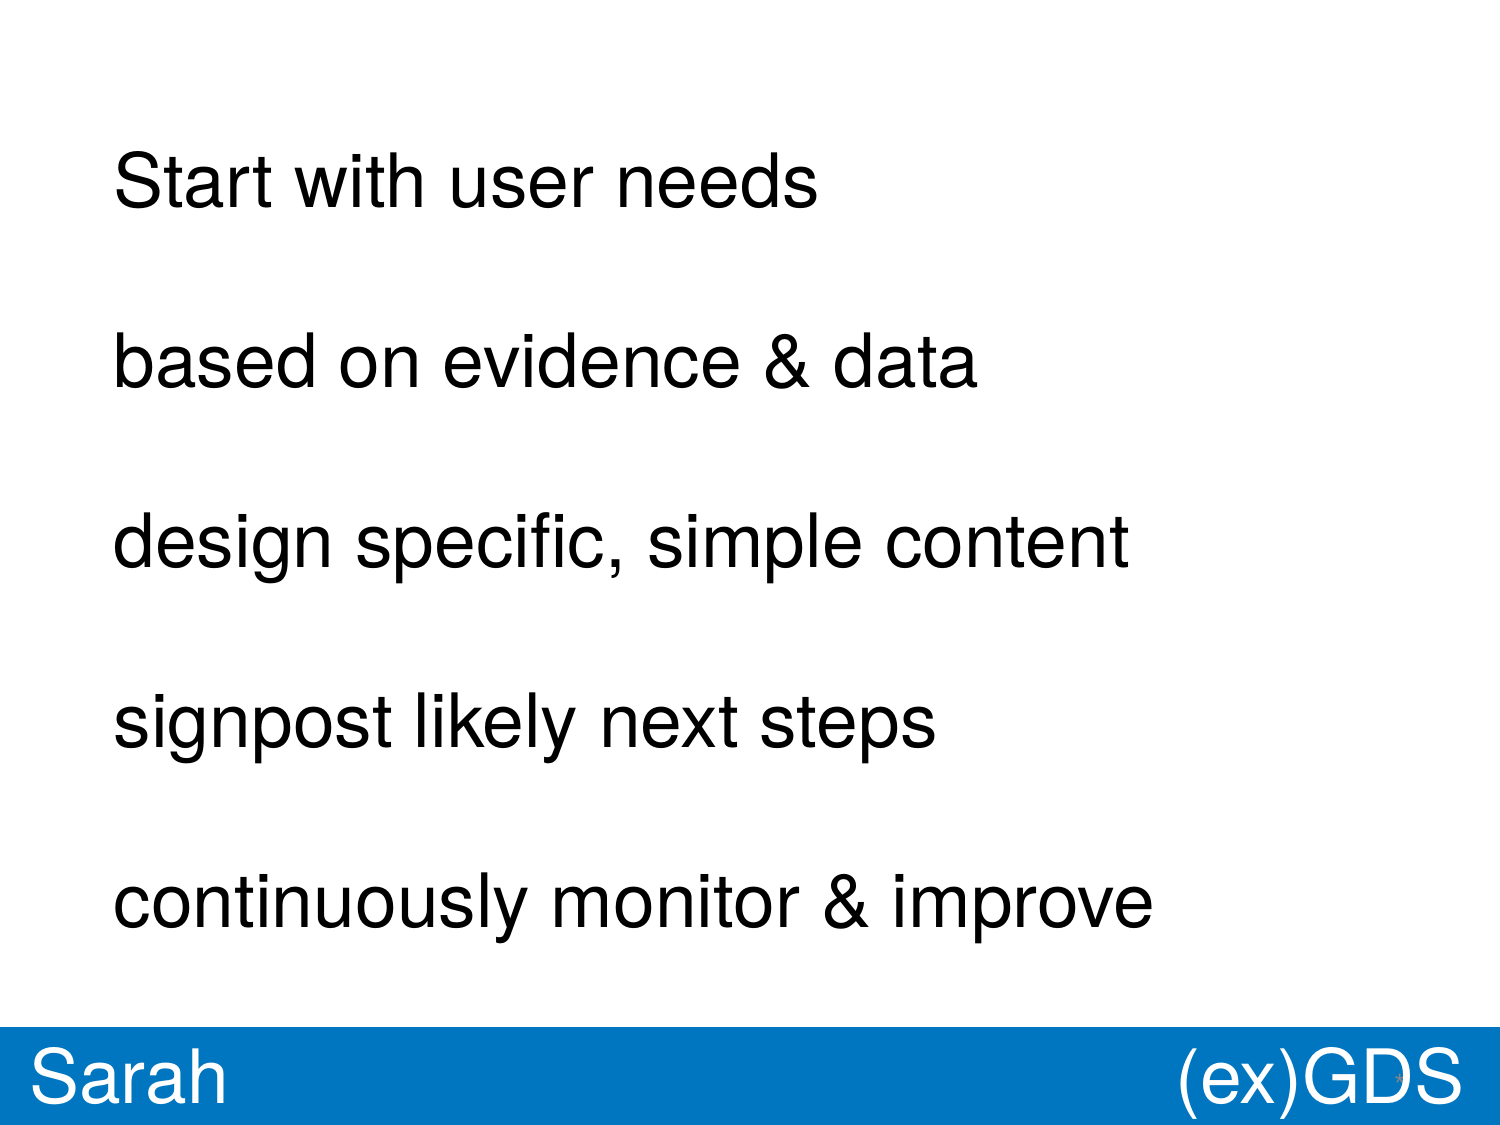

Start with user needs

based on evidence & data

design specific, simple content

signpost likely next steps

continuously monitor & improve

Sarah
(ex)GDS
GDS

Paul
*
*